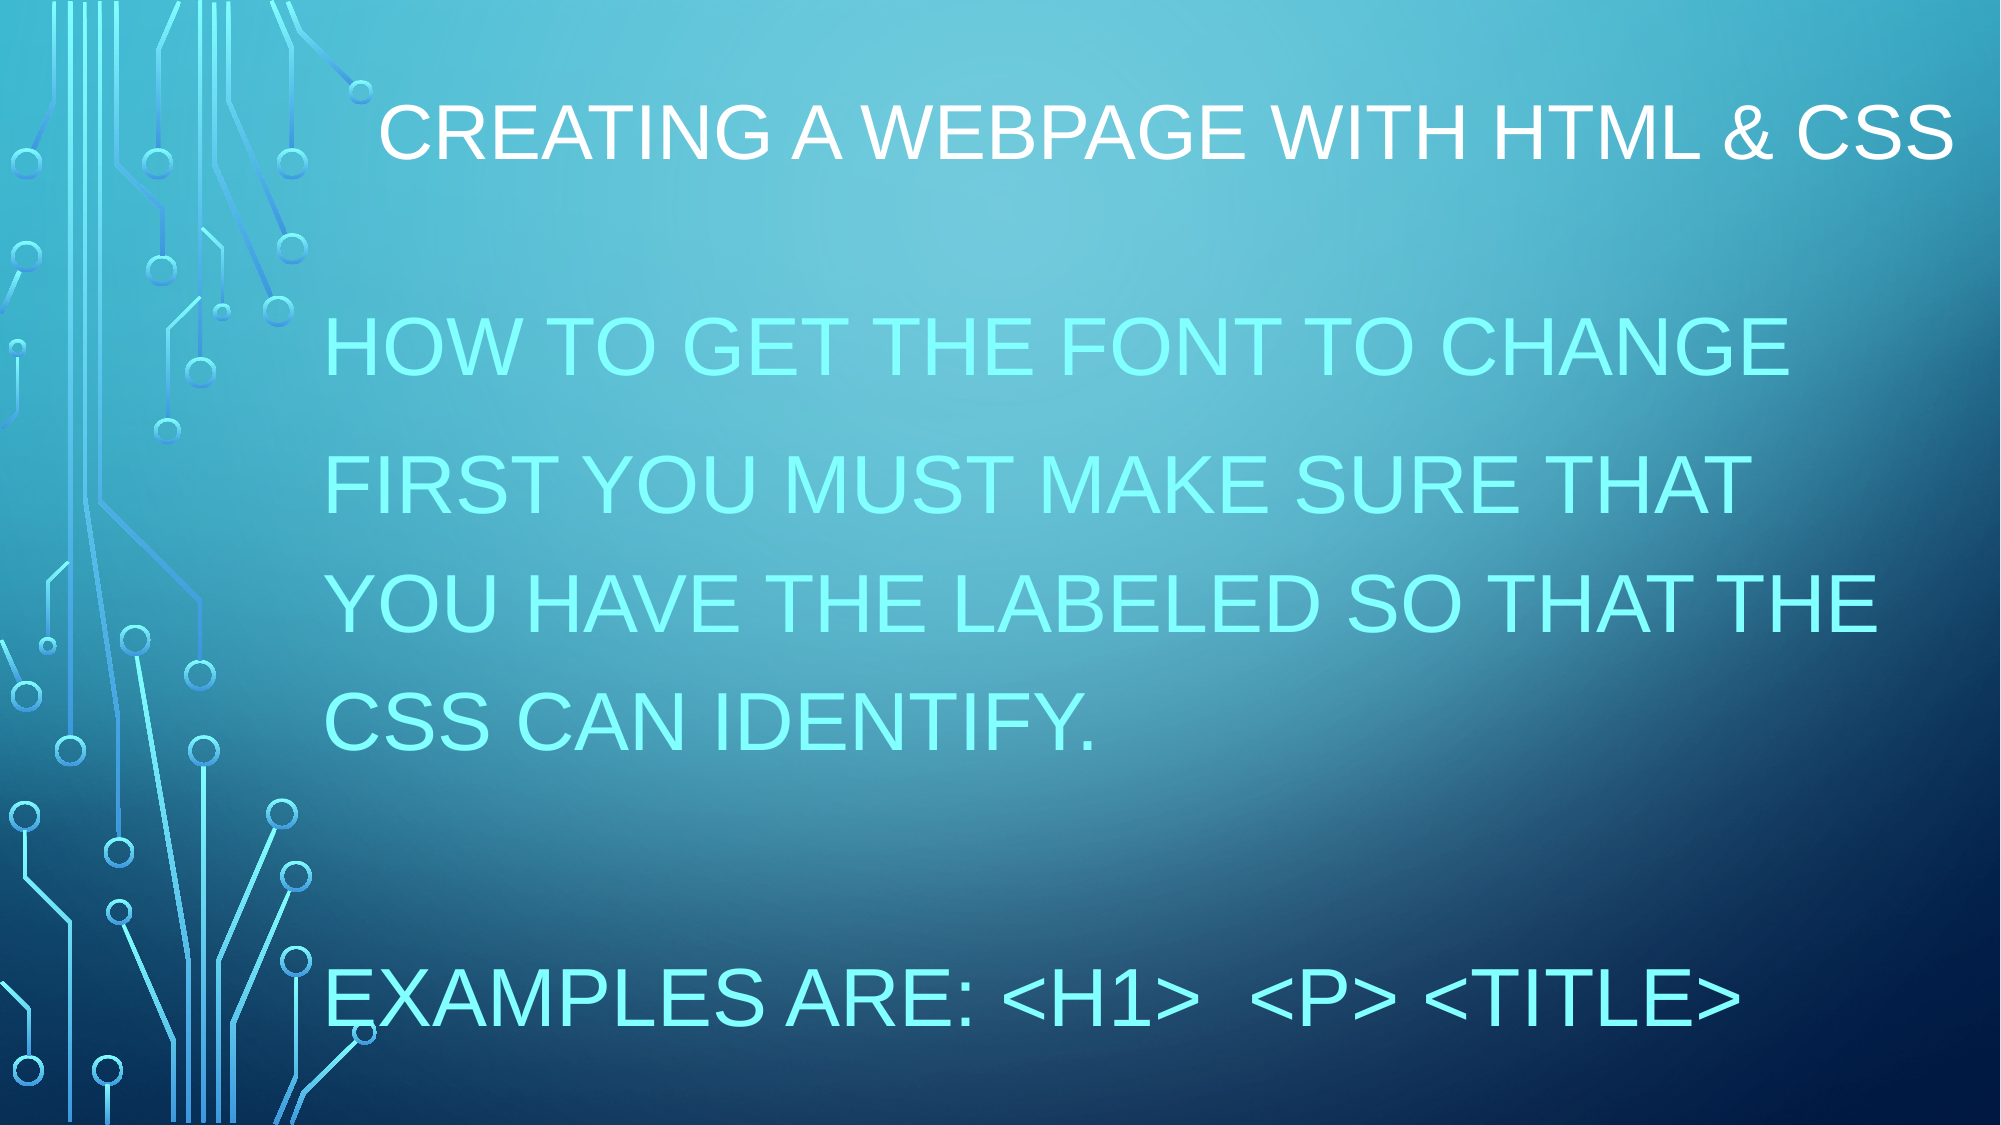

# CREATING A WEBPAGE WITH HTML & css
How to get the font to change
First you must make sure that you have the labeled so that the CSS can identify.

Examples are: <h1>  <p> <title>